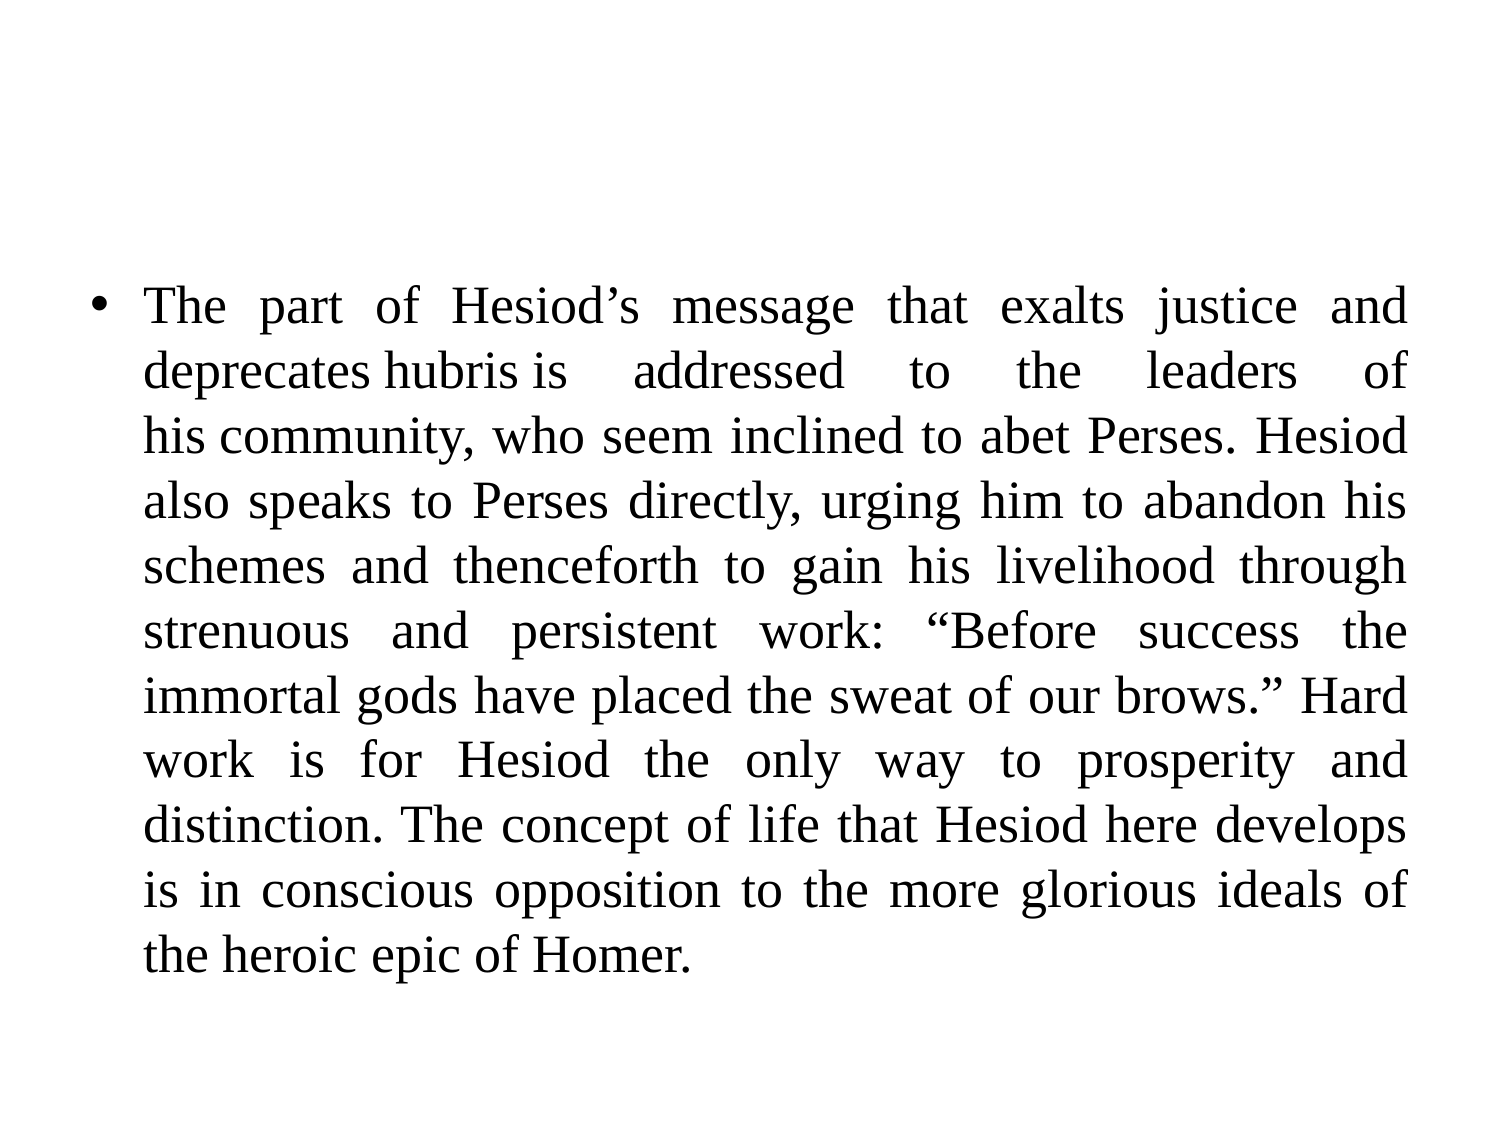

#
The part of Hesiod’s message that exalts justice and deprecates hubris is addressed to the leaders of his community, who seem inclined to abet Perses. Hesiod also speaks to Perses directly, urging him to abandon his schemes and thenceforth to gain his livelihood through strenuous and persistent work: “Before success the immortal gods have placed the sweat of our brows.” Hard work is for Hesiod the only way to prosperity and distinction. The concept of life that Hesiod here develops is in conscious opposition to the more glorious ideals of the heroic epic of Homer.